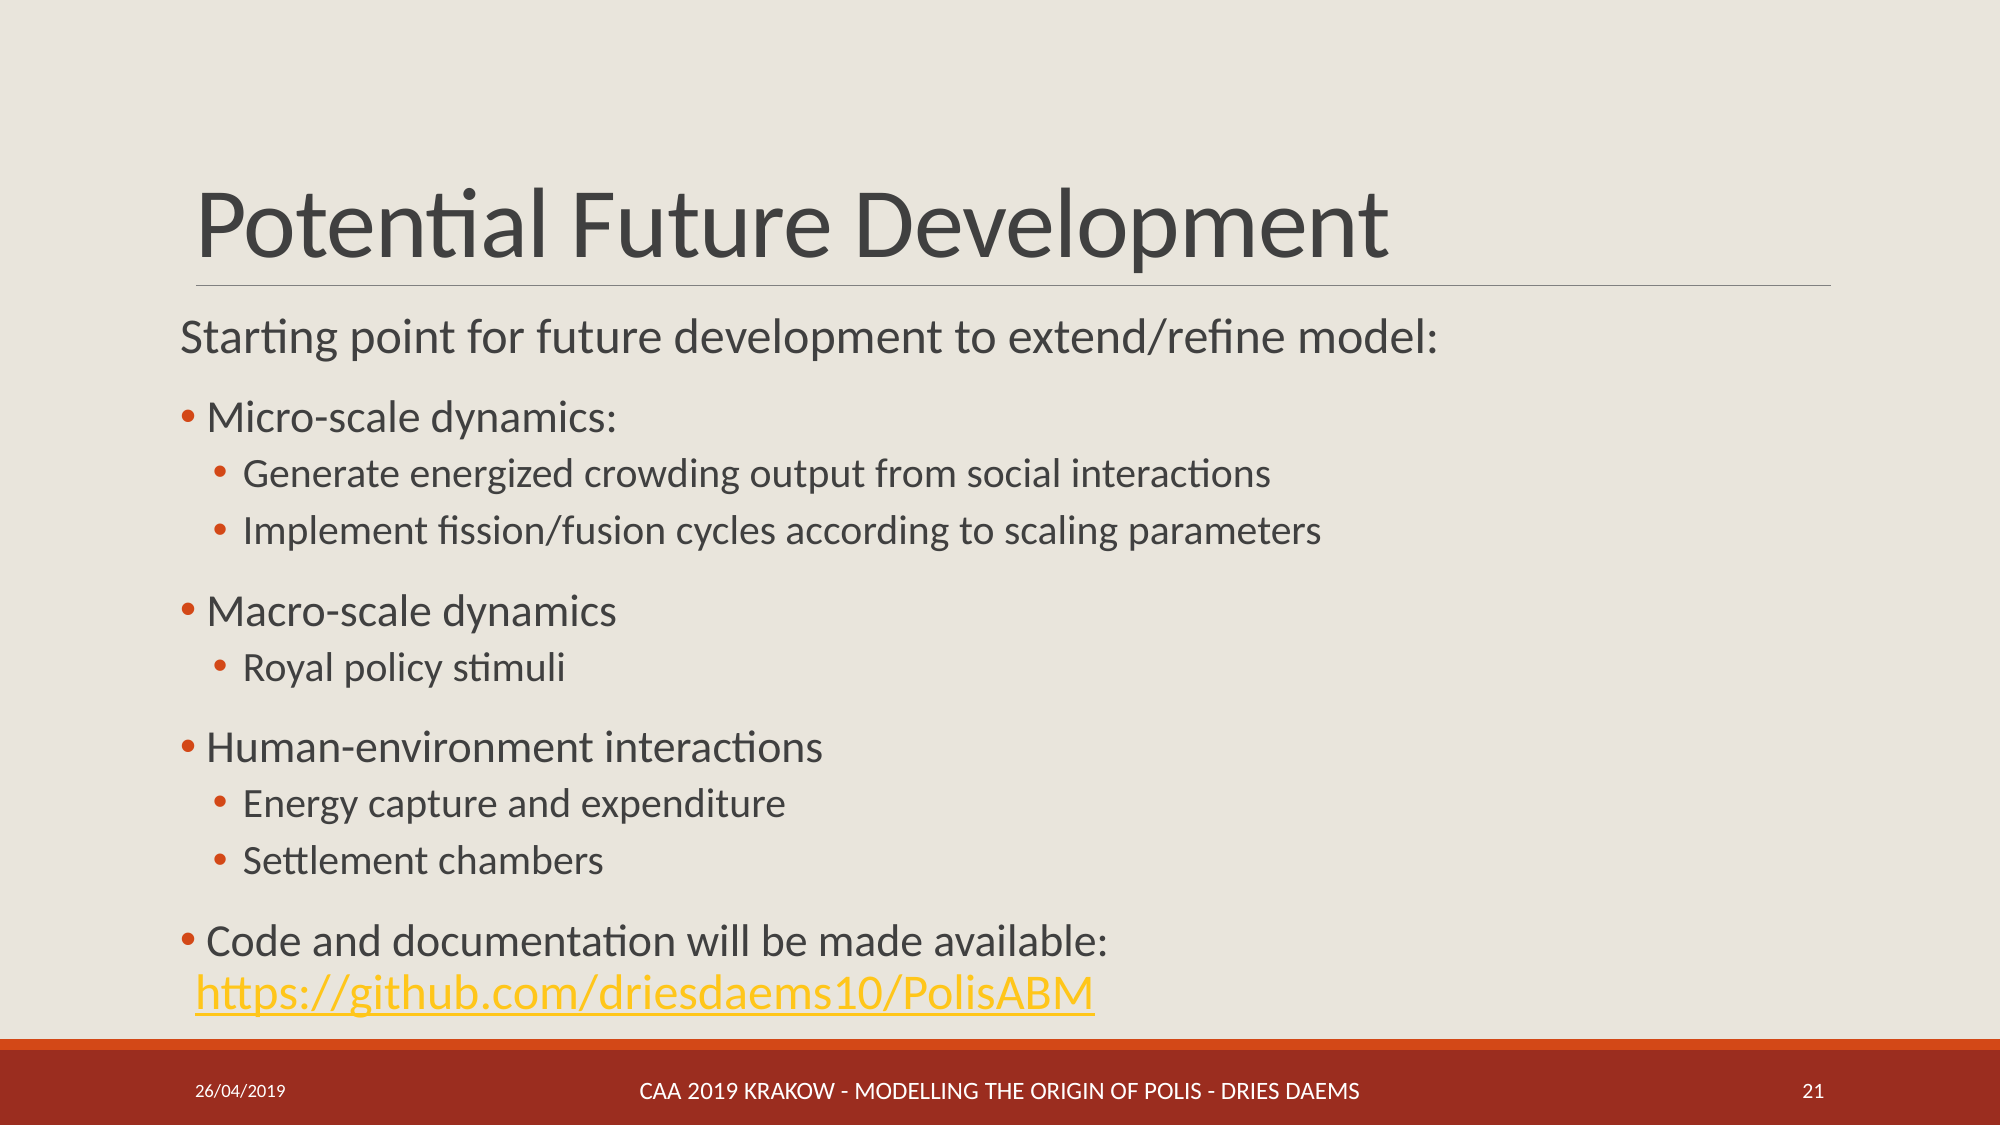

# Potential Future Development
Starting point for future development to extend/refine model:
 Micro-scale dynamics:
Generate energized crowding output from social interactions
Implement fission/fusion cycles according to scaling parameters
 Macro-scale dynamics
Royal policy stimuli
 Human-environment interactions
Energy capture and expenditure
Settlement chambers
 Code and documentation will be made available: https://github.com/driesdaems10/PolisABM

26/04/2019
CAA 2019 Krakow - Modelling the Origin of Polis - Dries Daems
21